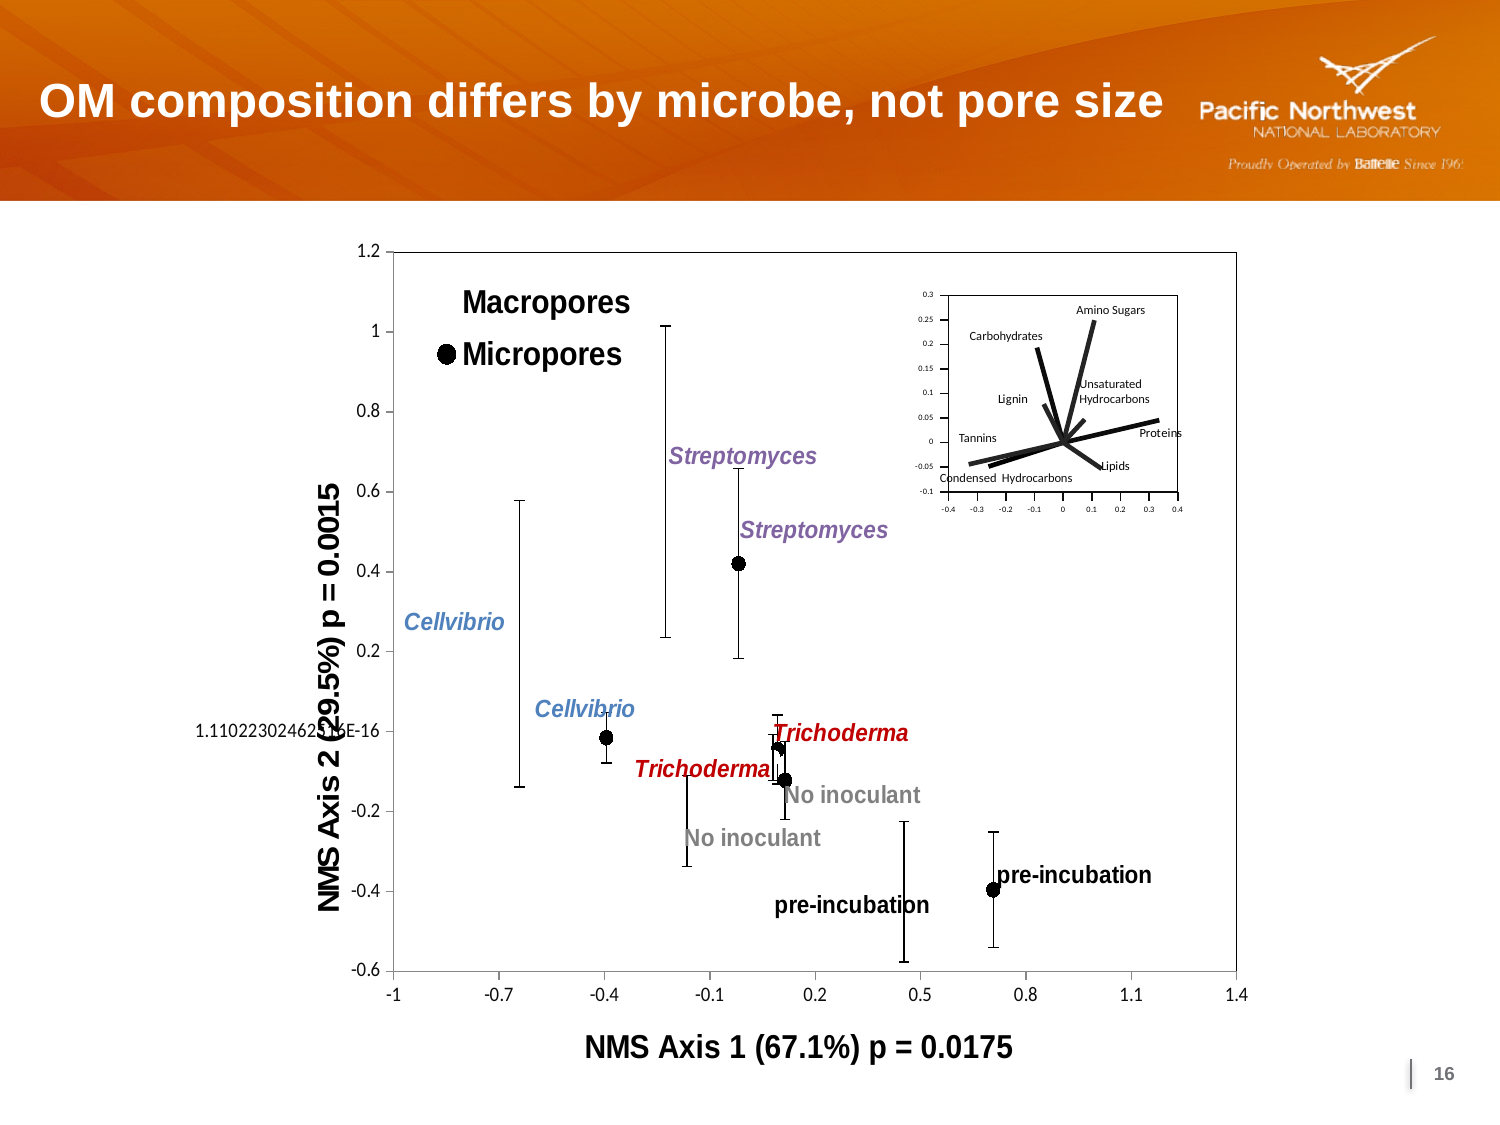

# OM composition differs by microbe, not pore size

### Chart

| Category |  |  |
|---|---|---|

### Chart

| Category | Factors | Unsaturated hydrocarbons | Proteins | Lignin | carbohydrate | Amino sugars | Tannins | Condensed hydrocarbons |
|---|---|---|---|---|---|---|---|---|
Amino Sugars
Carbohydrates
Unsaturated
Hydrocarbons
Tannins
Condensed  Hydrocarbons
16